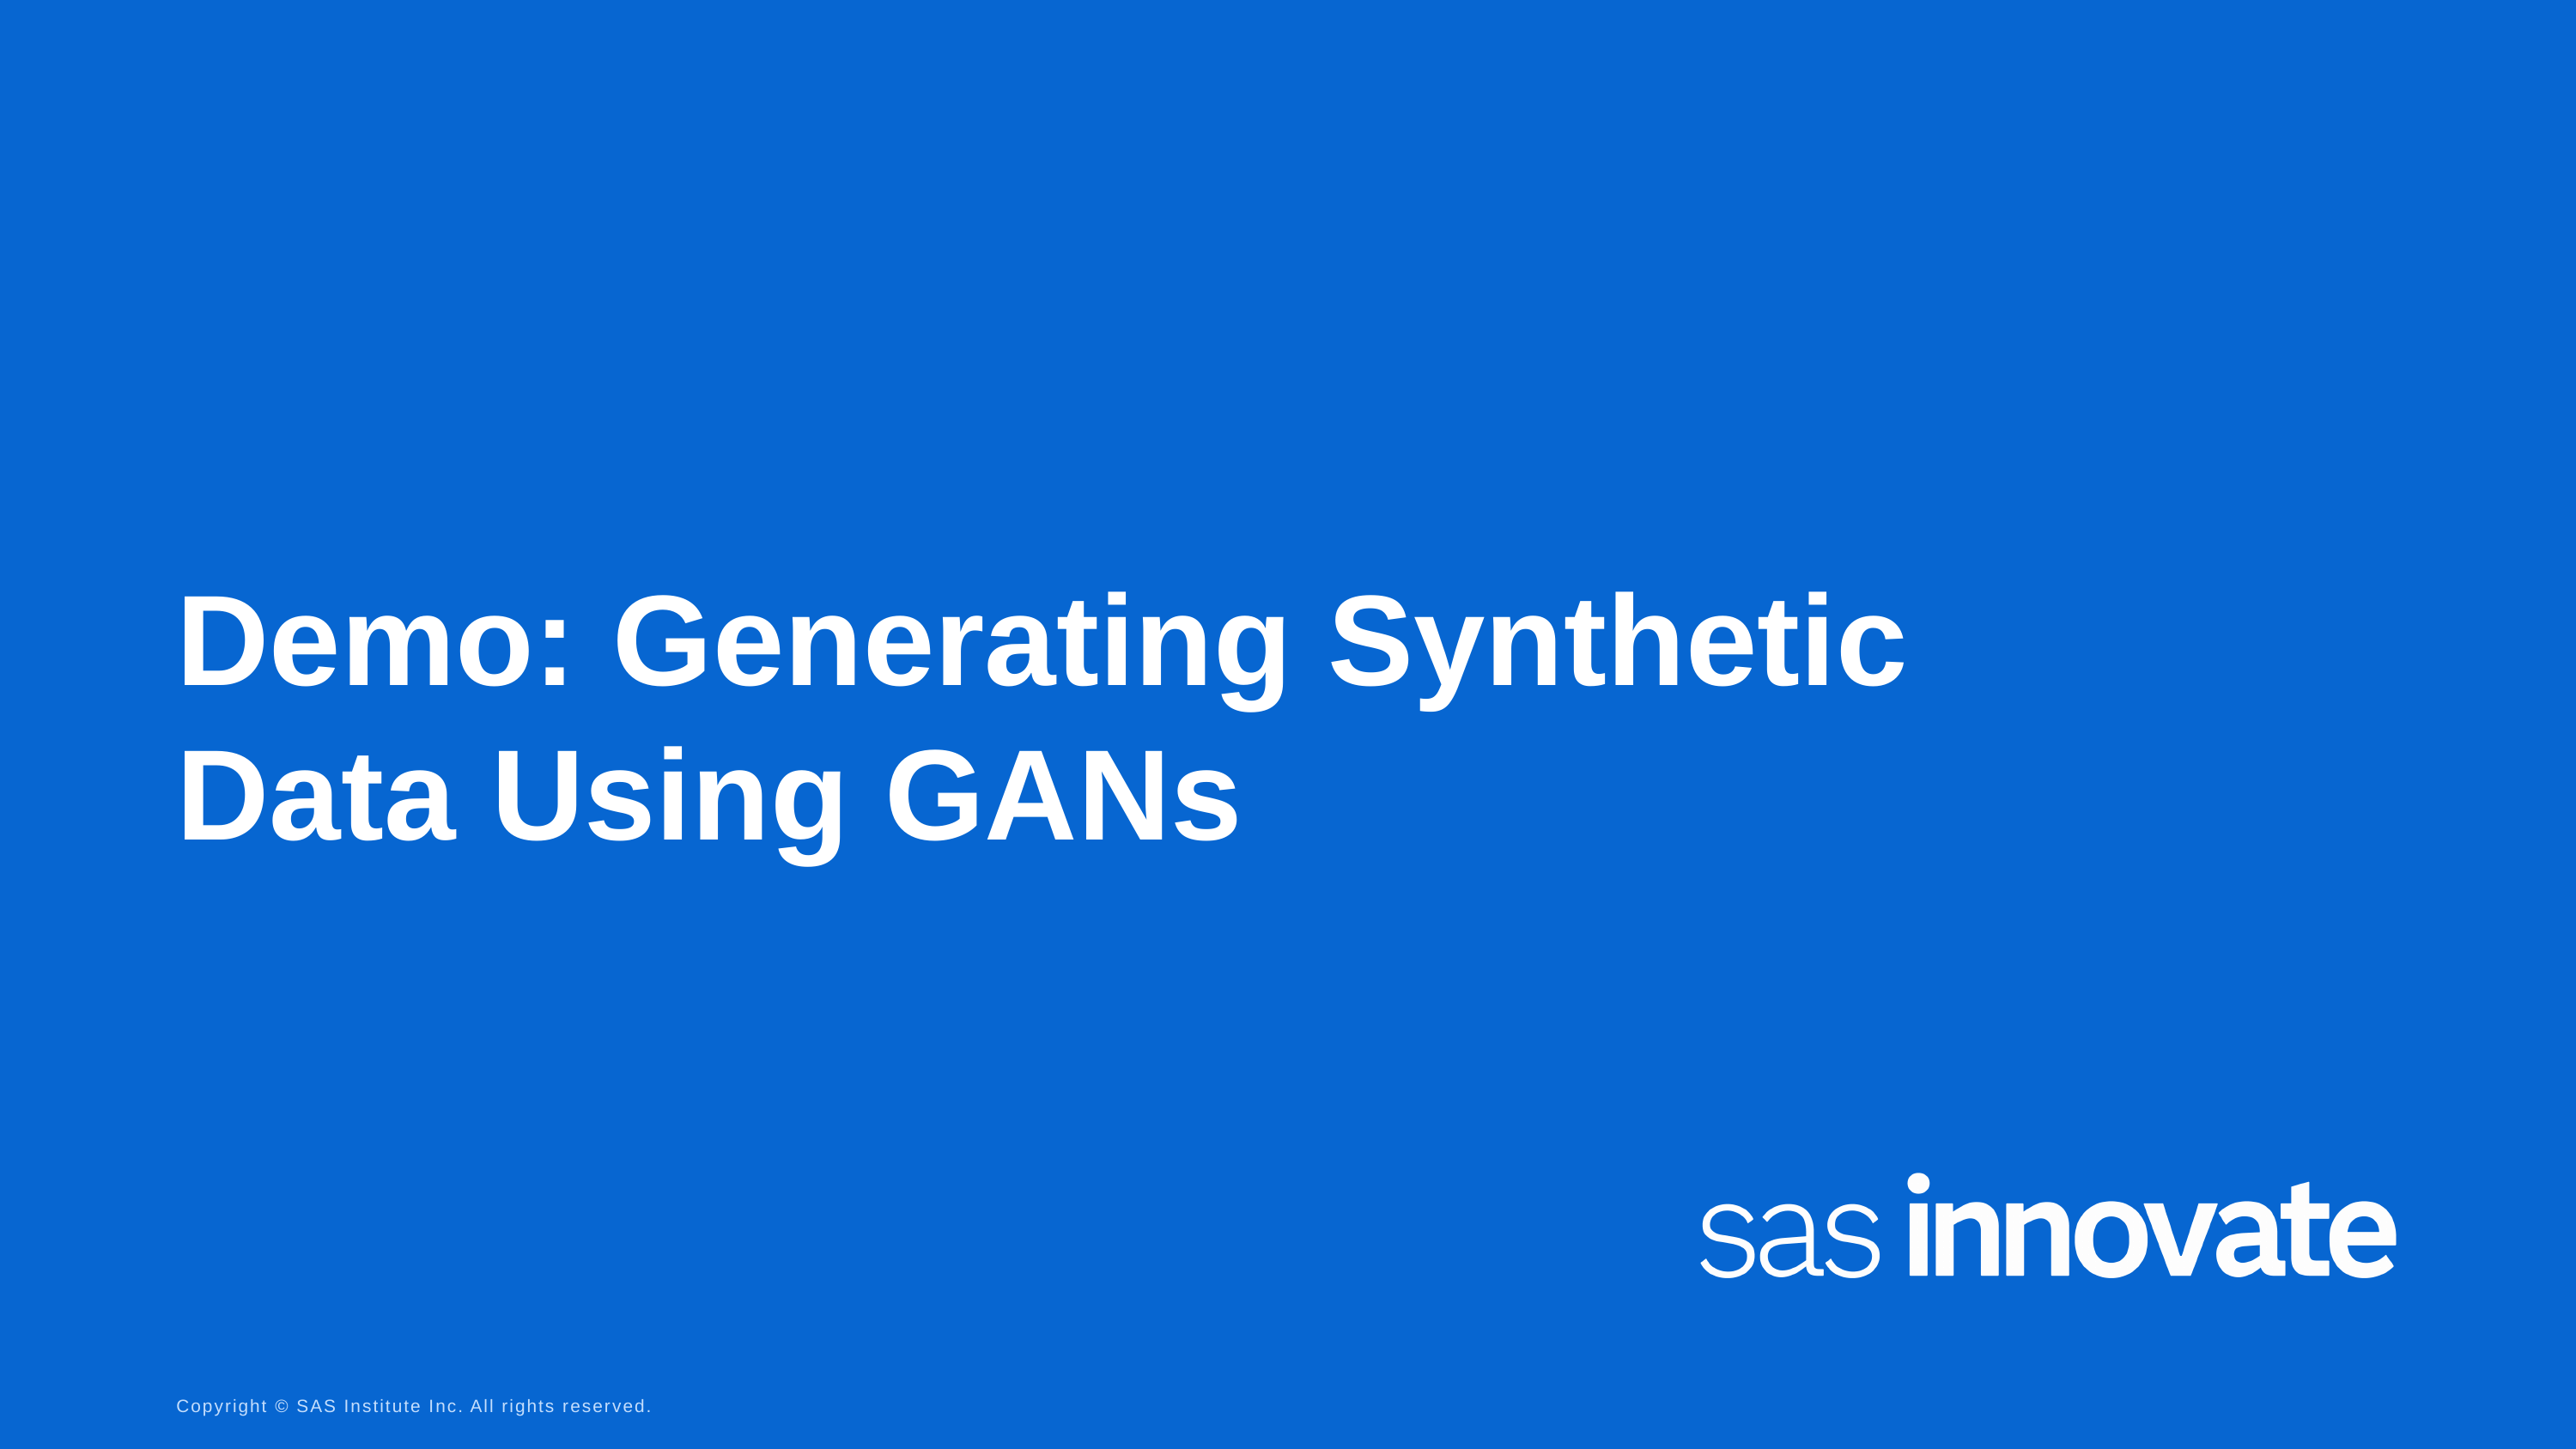

# Demo: Generating Synthetic Data Using GANs